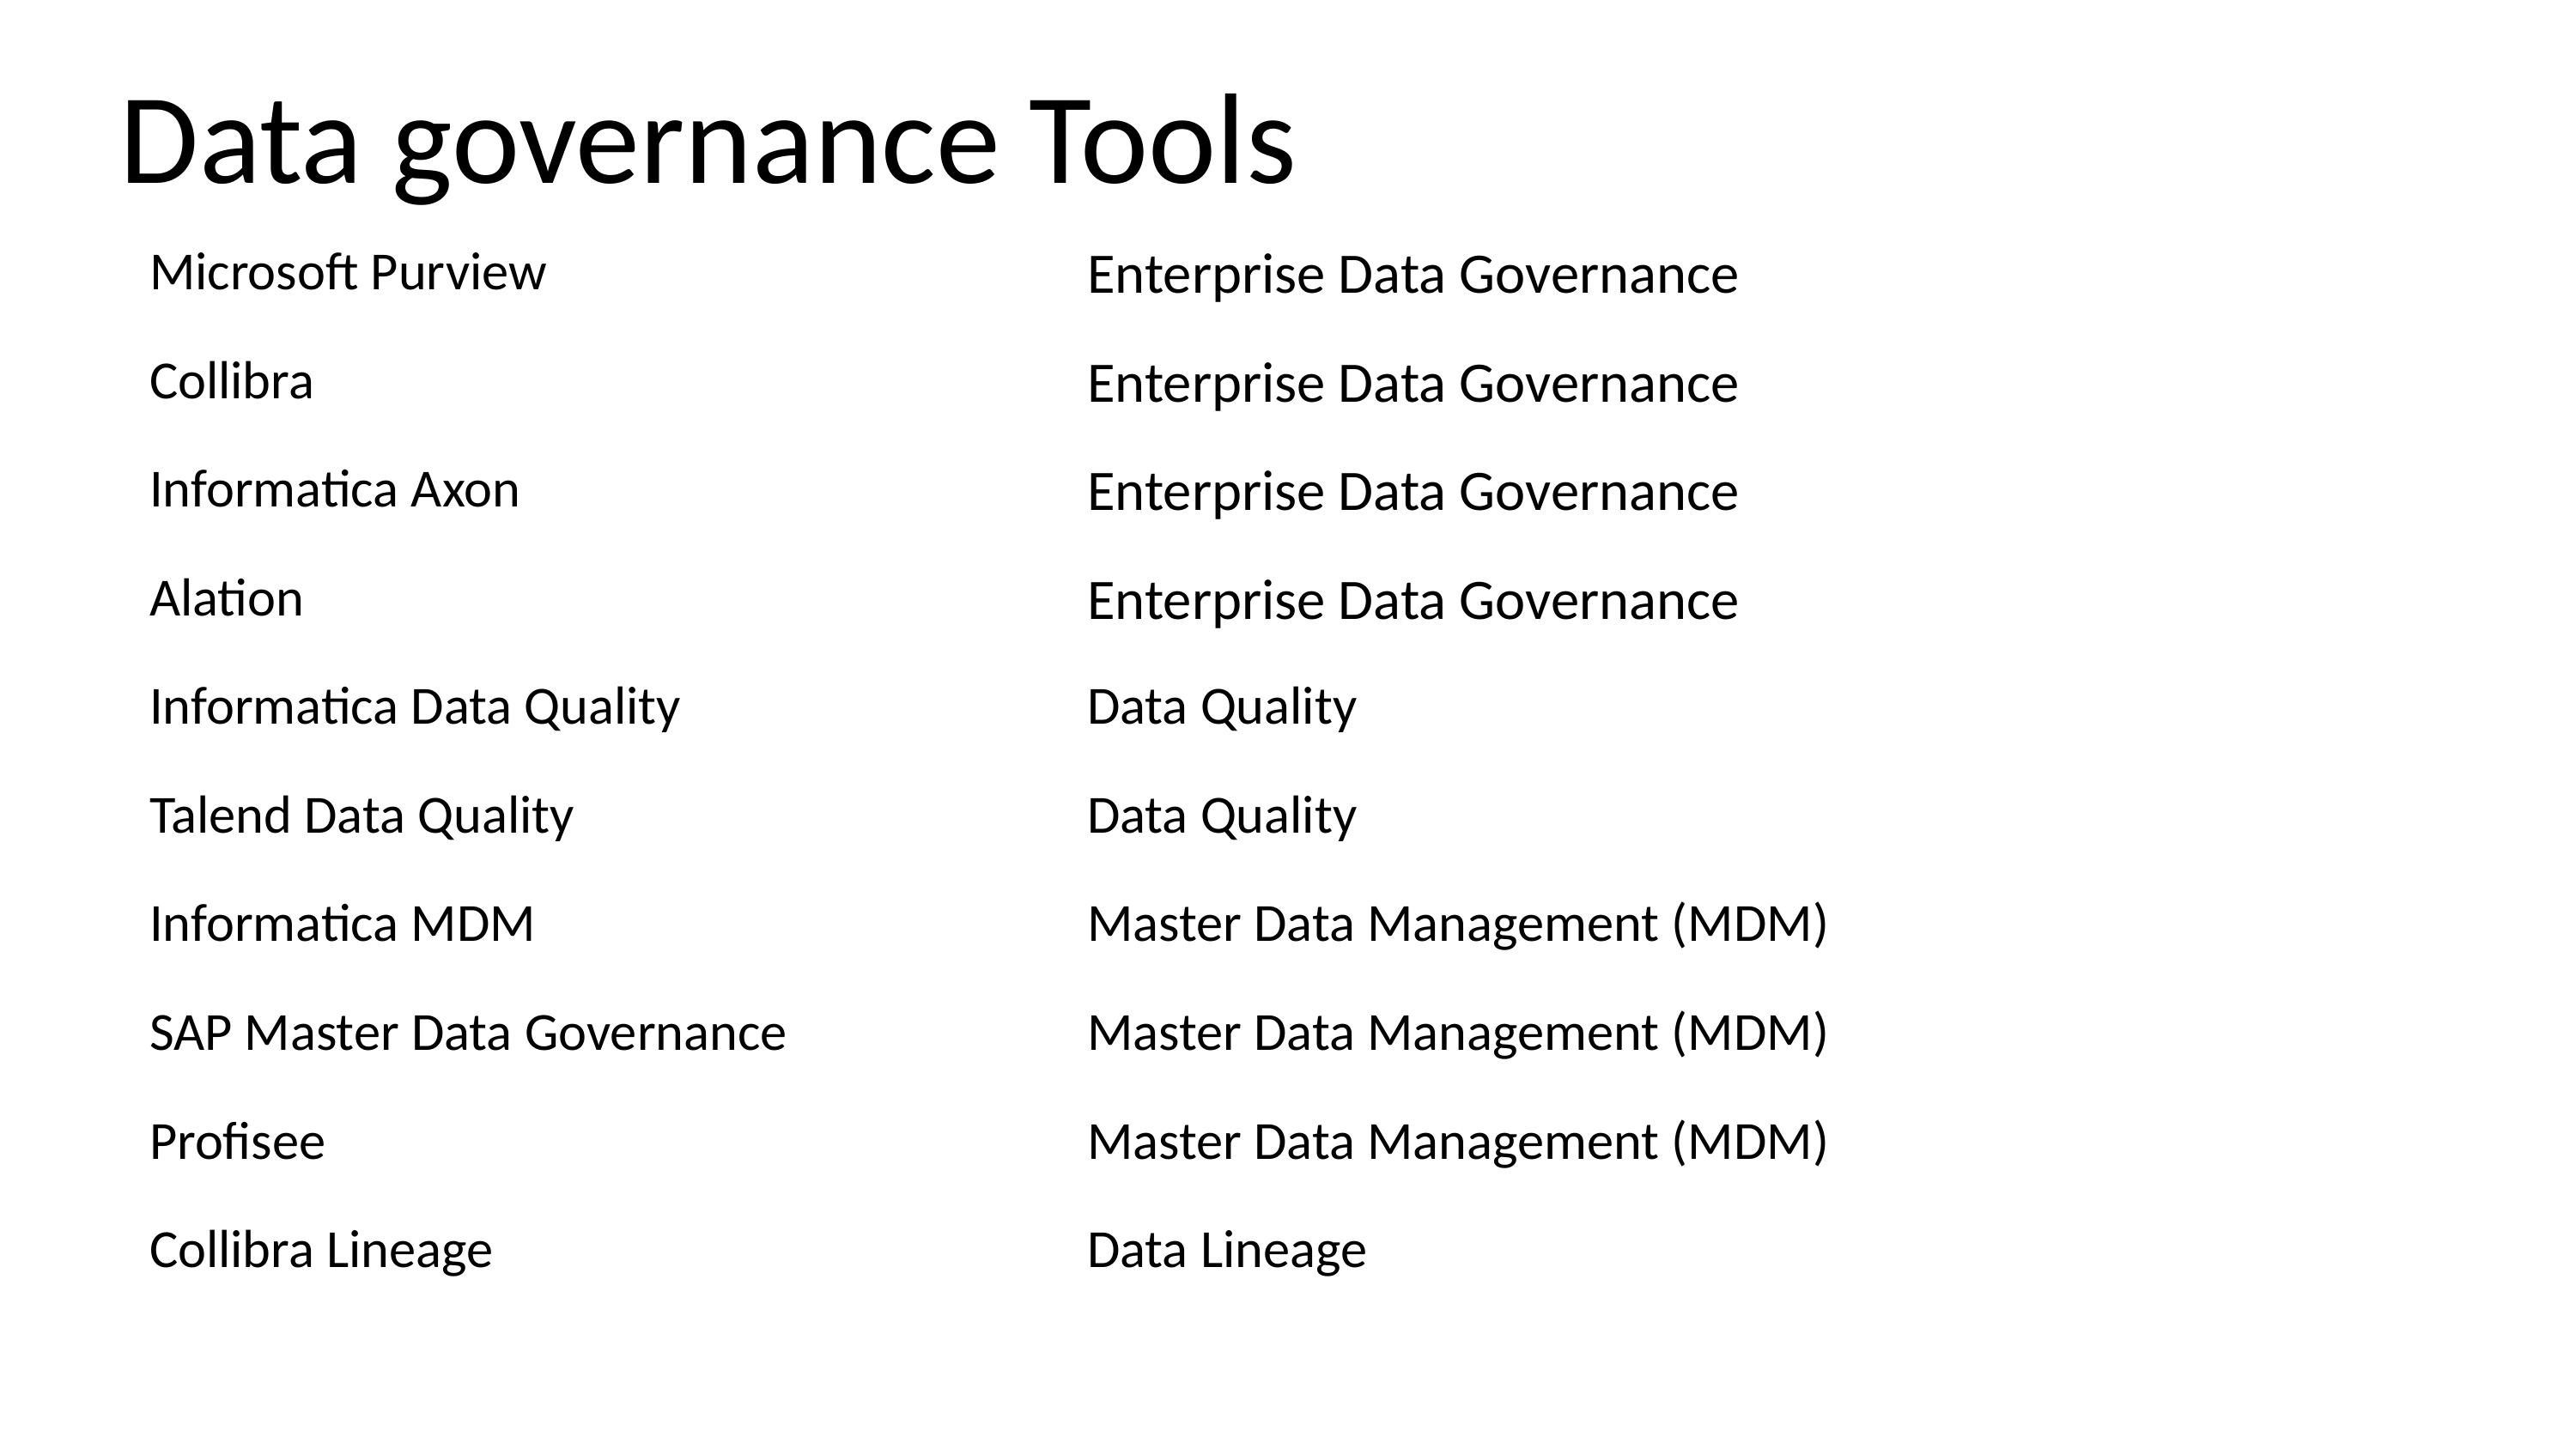

Data governance Tools
Microsoft Purview
Enterprise Data Governance
Collibra
Enterprise Data Governance
Informatica Axon
Enterprise Data Governance
Alation
Enterprise Data Governance
Informatica Data Quality
Data Quality
Talend Data Quality
Data Quality
Informatica MDM
Master Data Management (MDM)
SAP Master Data Governance
Master Data Management (MDM)
Profisee
Master Data Management (MDM)
Collibra Lineage
Data Lineage